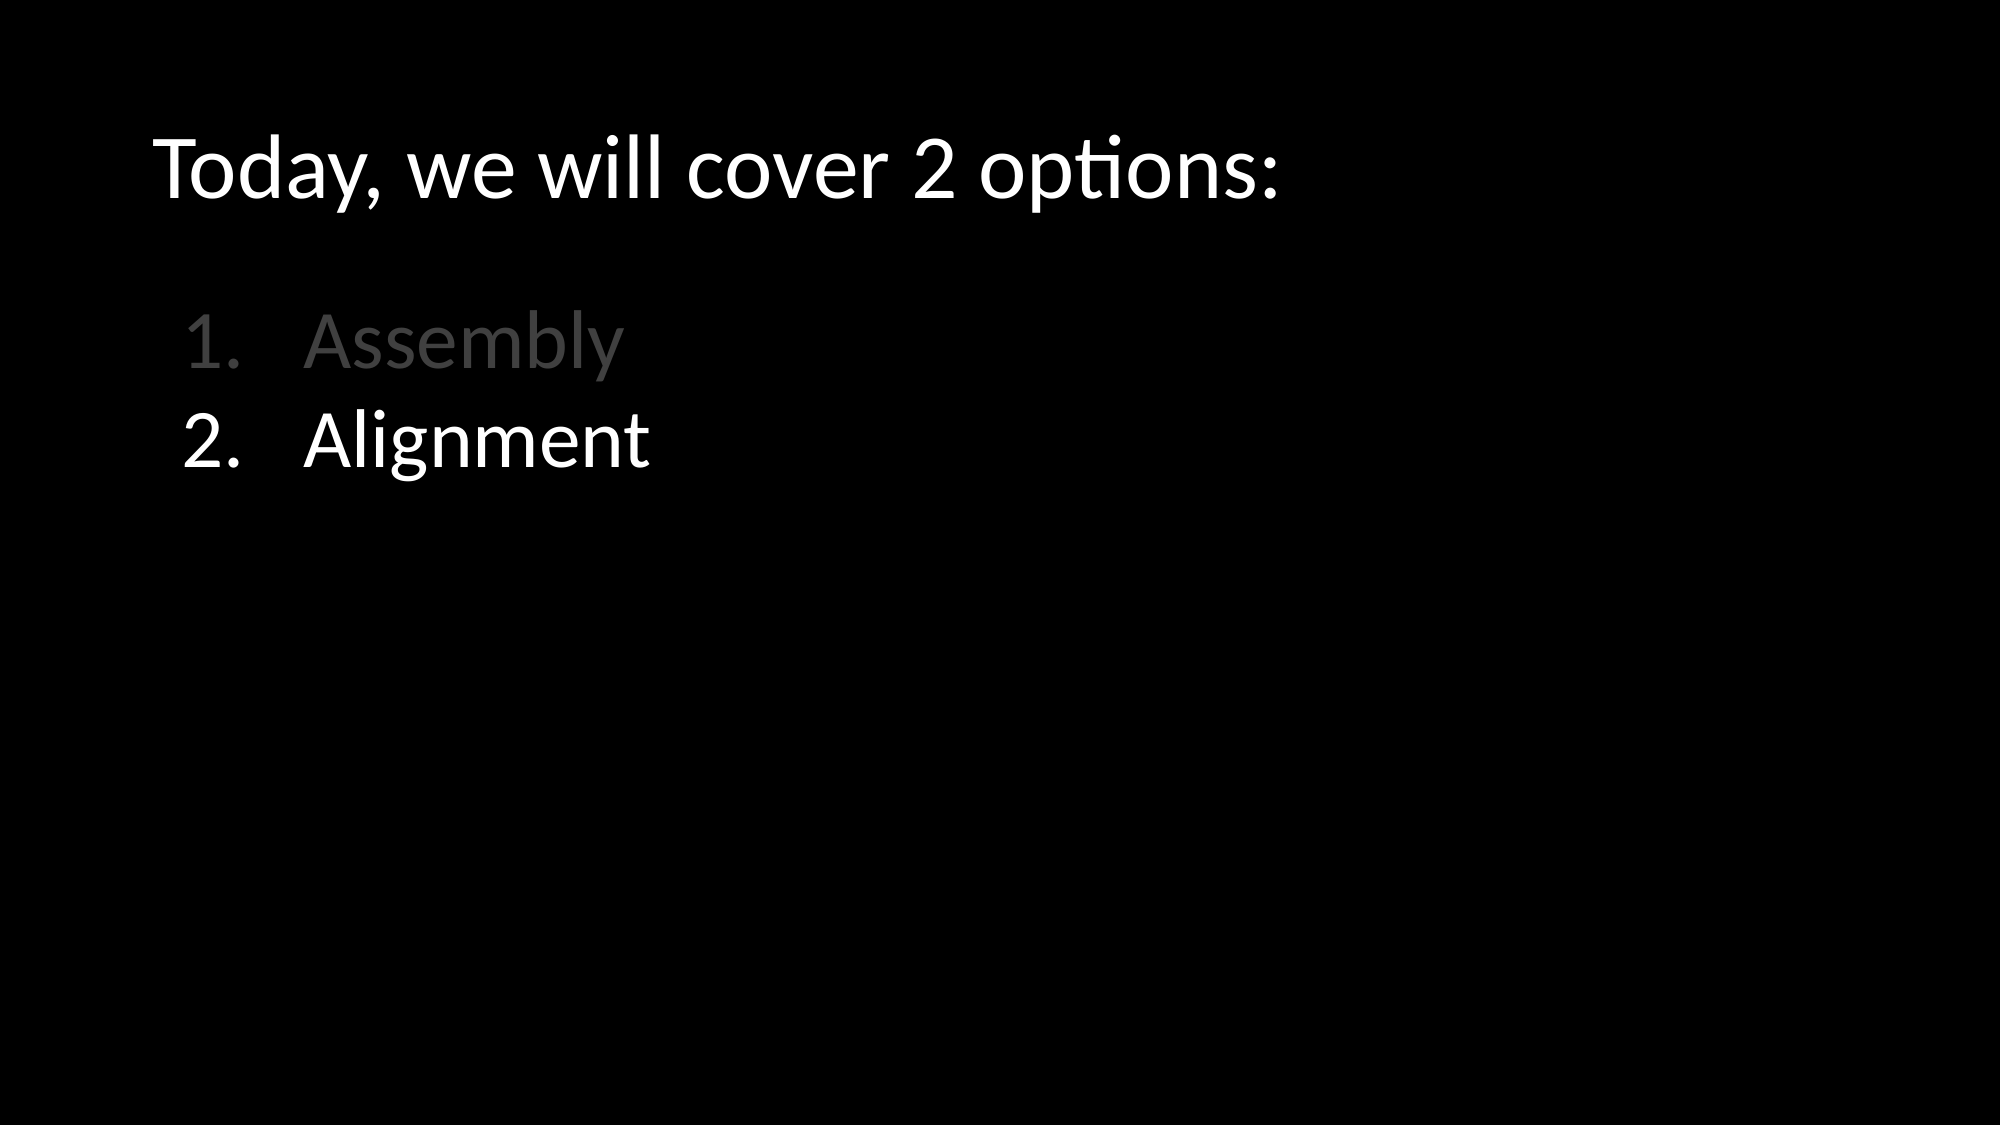

# Today, we will cover 2 options:
Assembly
Alignment